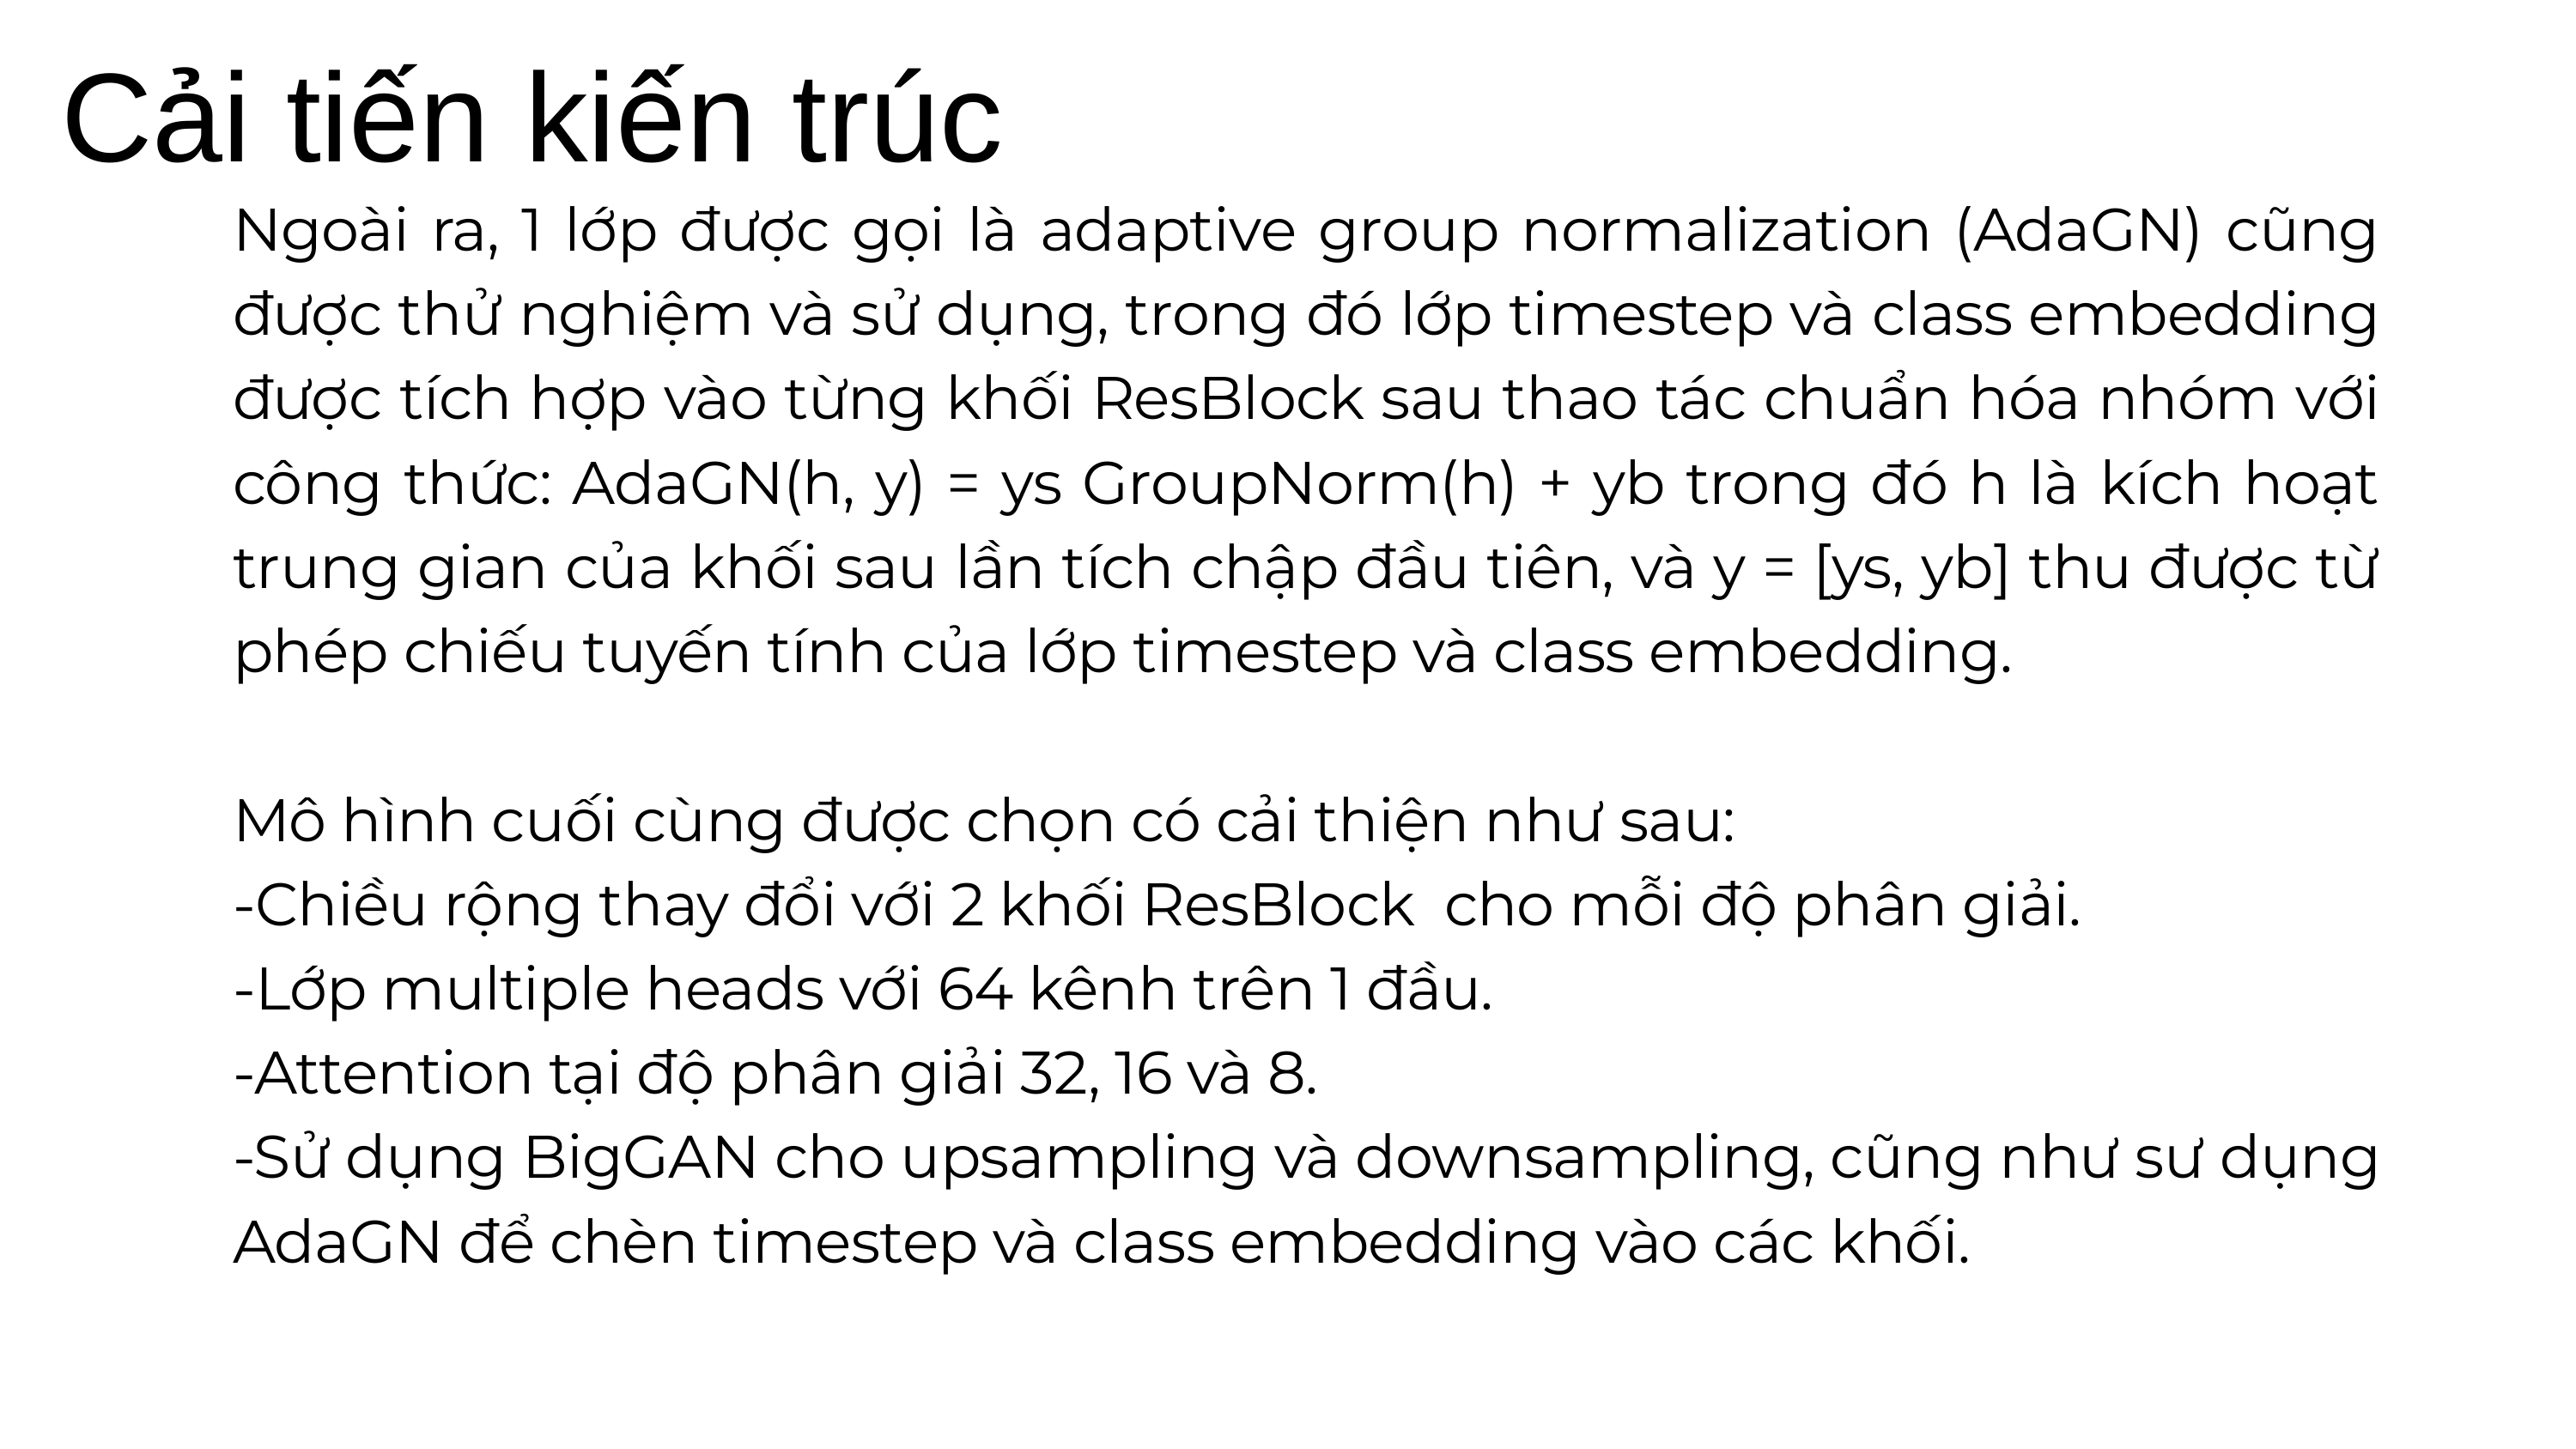

Cải tiến kiến trúc
Ngoài ra, 1 lớp được gọi là adaptive group normalization (AdaGN) cũng được thử nghiệm và sử dụng, trong đó lớp timestep và class embedding được tích hợp vào từng khối ResBlock sau thao tác chuẩn hóa nhóm với công thức: AdaGN(h, y) = ys GroupNorm(h) + yb trong đó h là kích hoạt trung gian của khối sau lần tích chập đầu tiên, và y = [ys, yb] thu được từ phép chiếu tuyến tính của lớp timestep và class embedding.

Mô hình cuối cùng được chọn có cải thiện như sau:
-Chiều rộng thay đổi với 2 khối ResBlock  cho mỗi độ phân giải.
-Lớp multiple heads với 64 kênh trên 1 đầu.
-Attention tại độ phân giải 32, 16 và 8.
-Sử dụng BigGAN cho upsampling và downsampling, cũng như sư dụng AdaGN để chèn timestep và class embedding vào các khối.